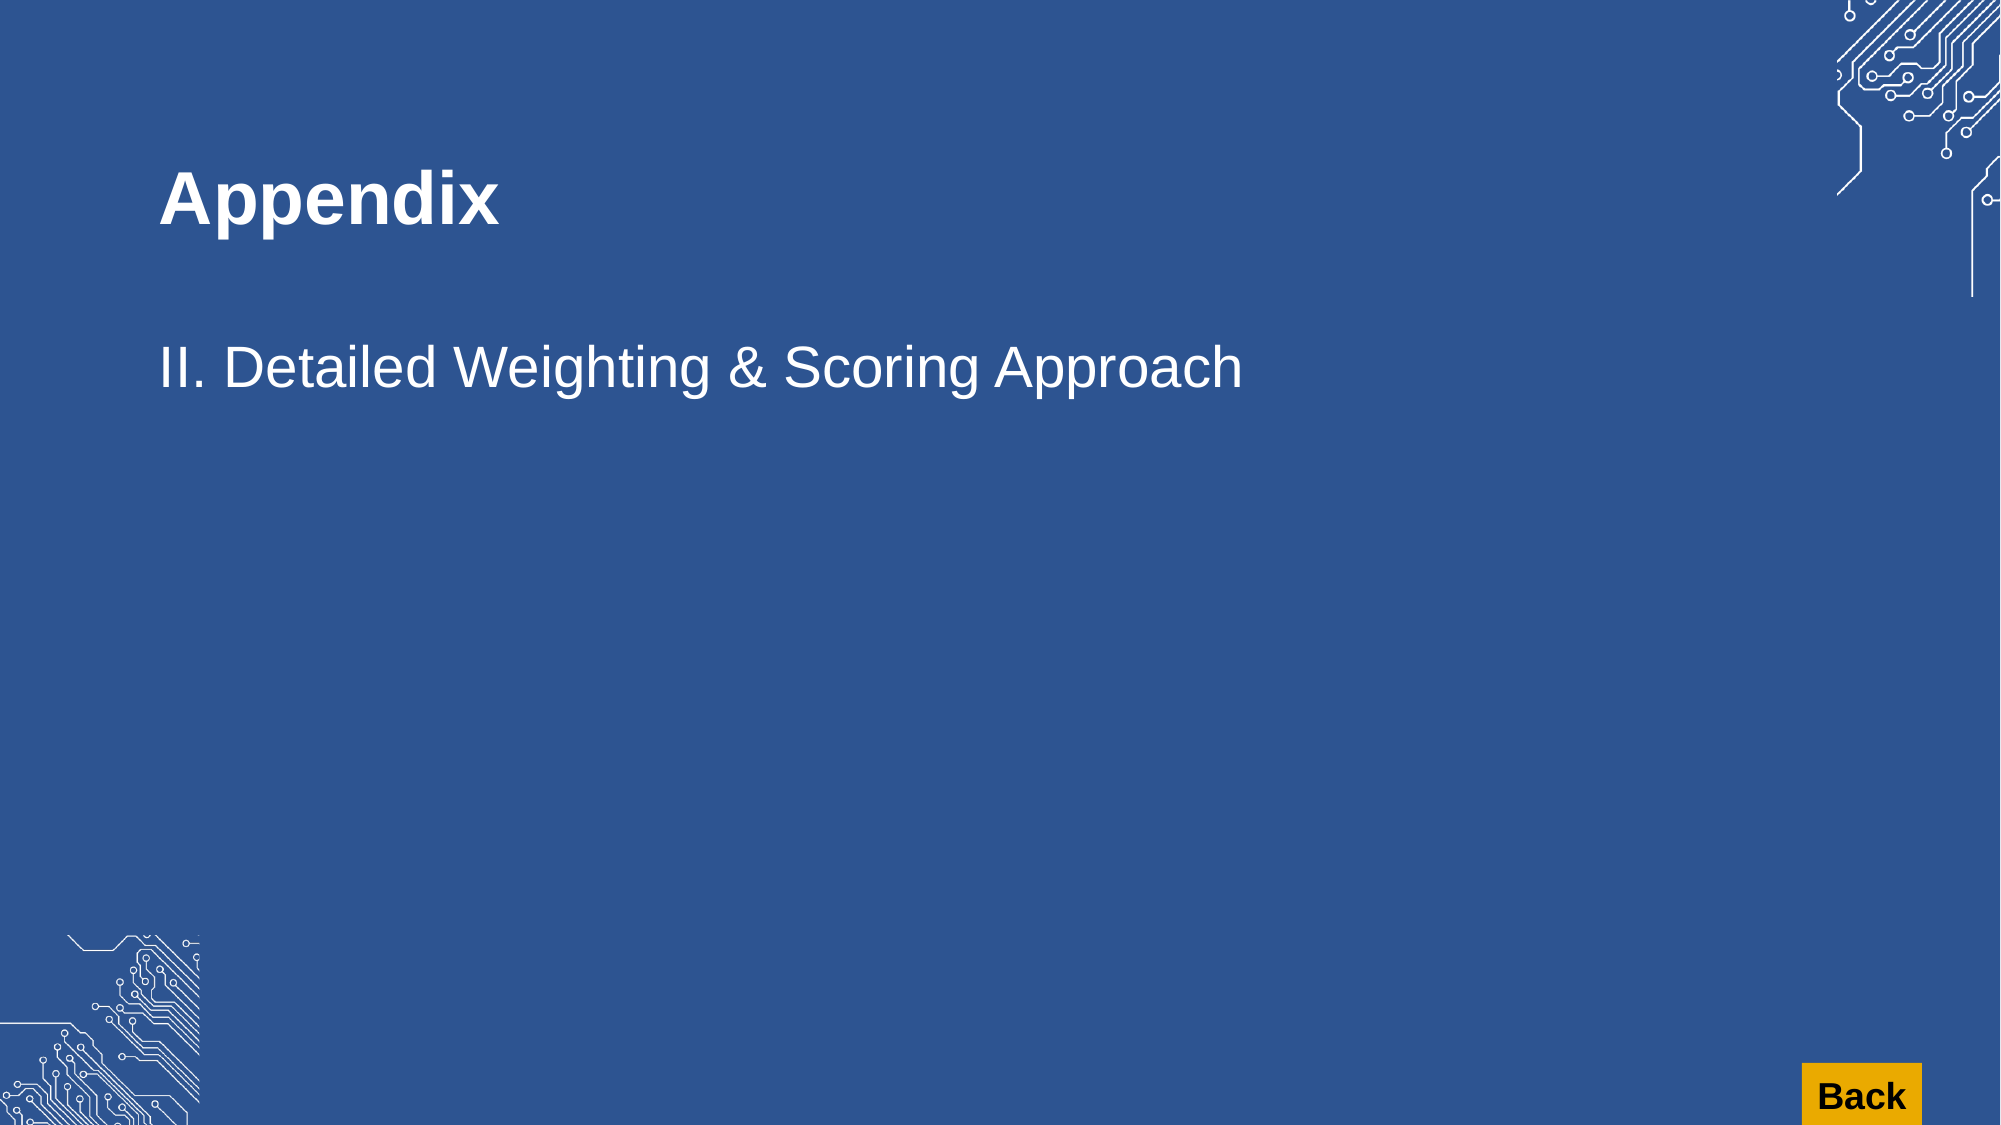

Appendix
II. Detailed Weighting & Scoring Approach
Back